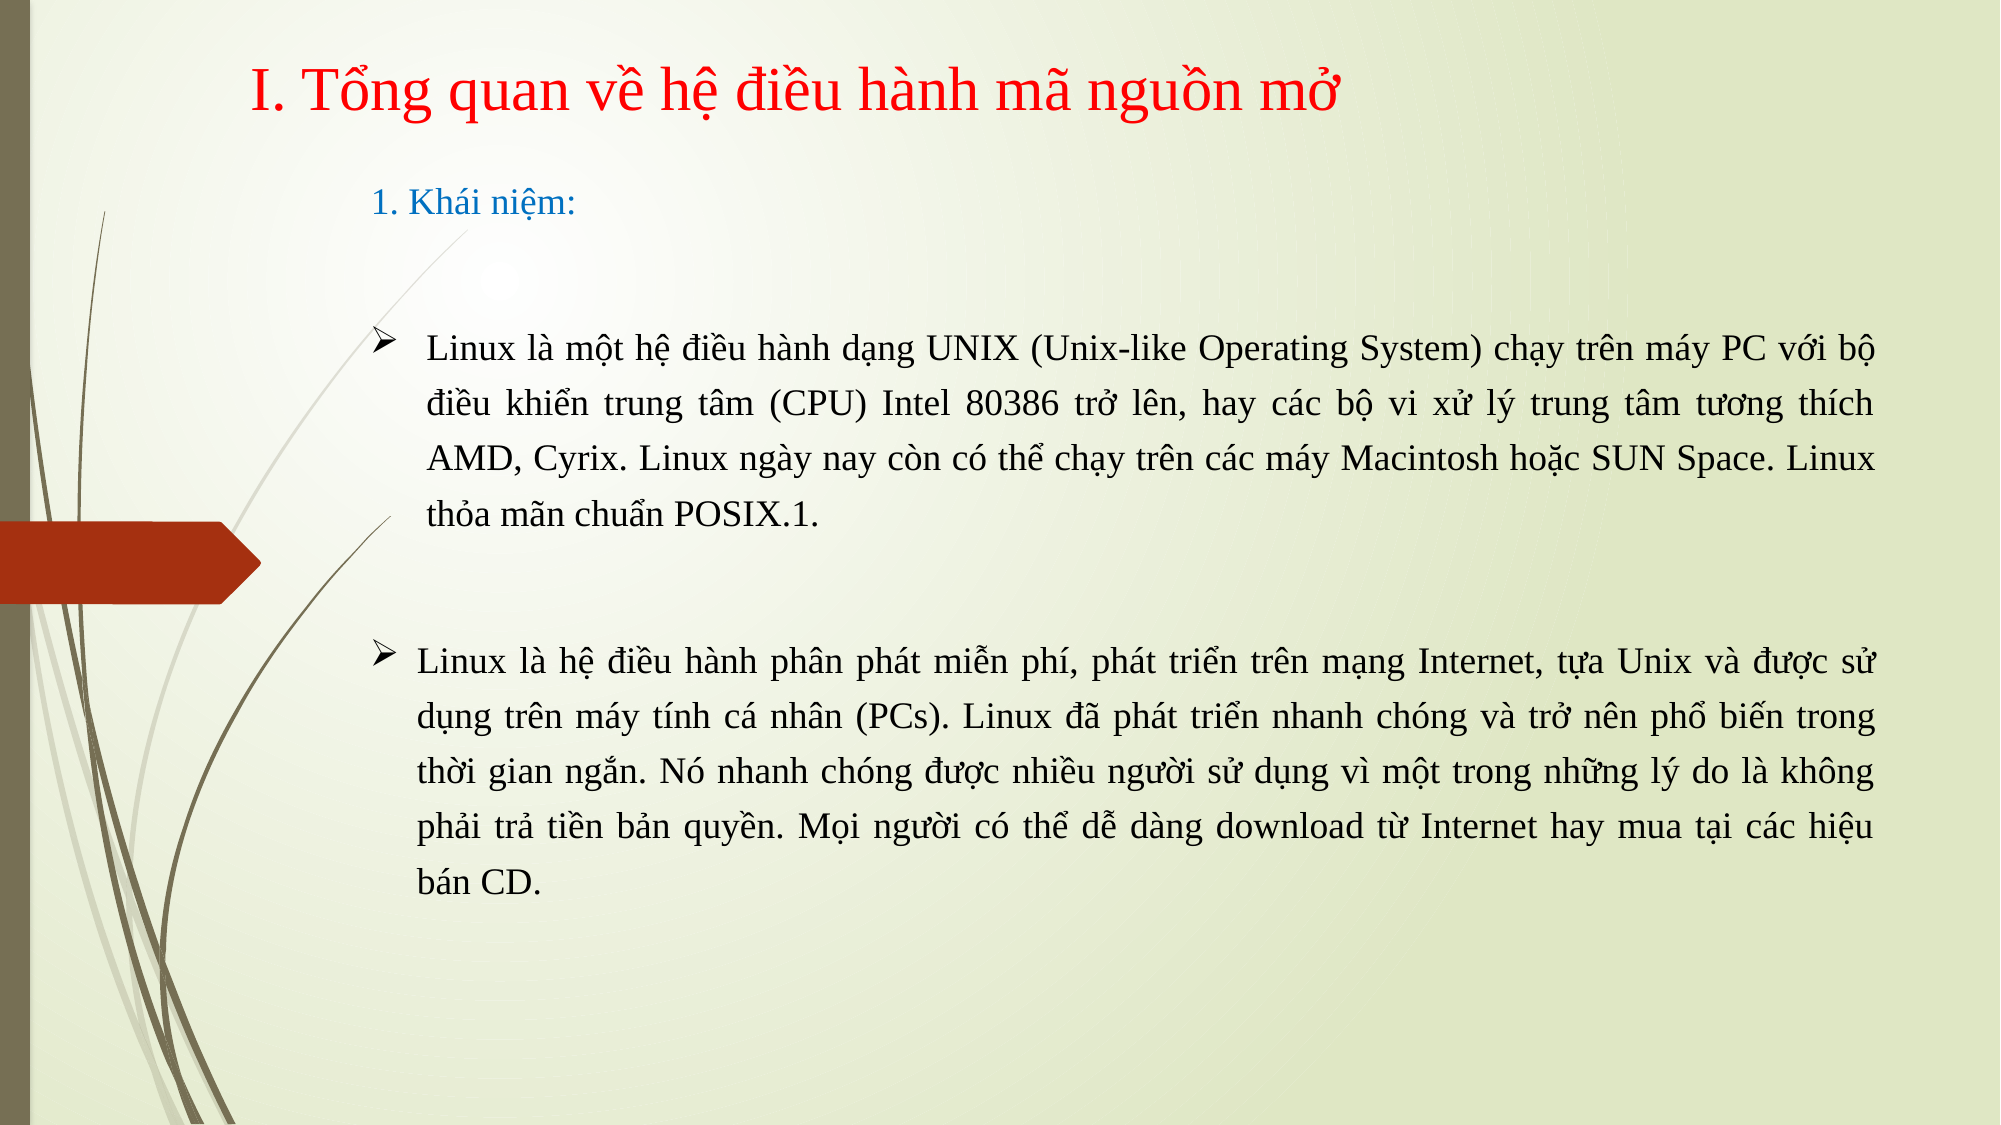

# I. Tổng quan về hệ điều hành mã nguồn mở
1. Khái niệm:
Linux là một hệ điều hành dạng UNIX (Unix-like Operating System) chạy trên máy PC với bộ điều khiển trung tâm (CPU) Intel 80386 trở lên, hay các bộ vi xử lý trung tâm tương thích AMD, Cyrix. Linux ngày nay còn có thể chạy trên các máy Macintosh hoặc SUN Space. Linux thỏa mãn chuẩn POSIX.1.
Linux là hệ điều hành phân phát miễn phí, phát triển trên mạng Internet, tựa Unix và được sử dụng trên máy tính cá nhân (PCs). Linux đã phát triển nhanh chóng và trở nên phổ biến trong thời gian ngắn. Nó nhanh chóng được nhiều người sử dụng vì một trong những lý do là không phải trả tiền bản quyền. Mọi người có thể dễ dàng download từ Internet hay mua tại các hiệu bán CD.